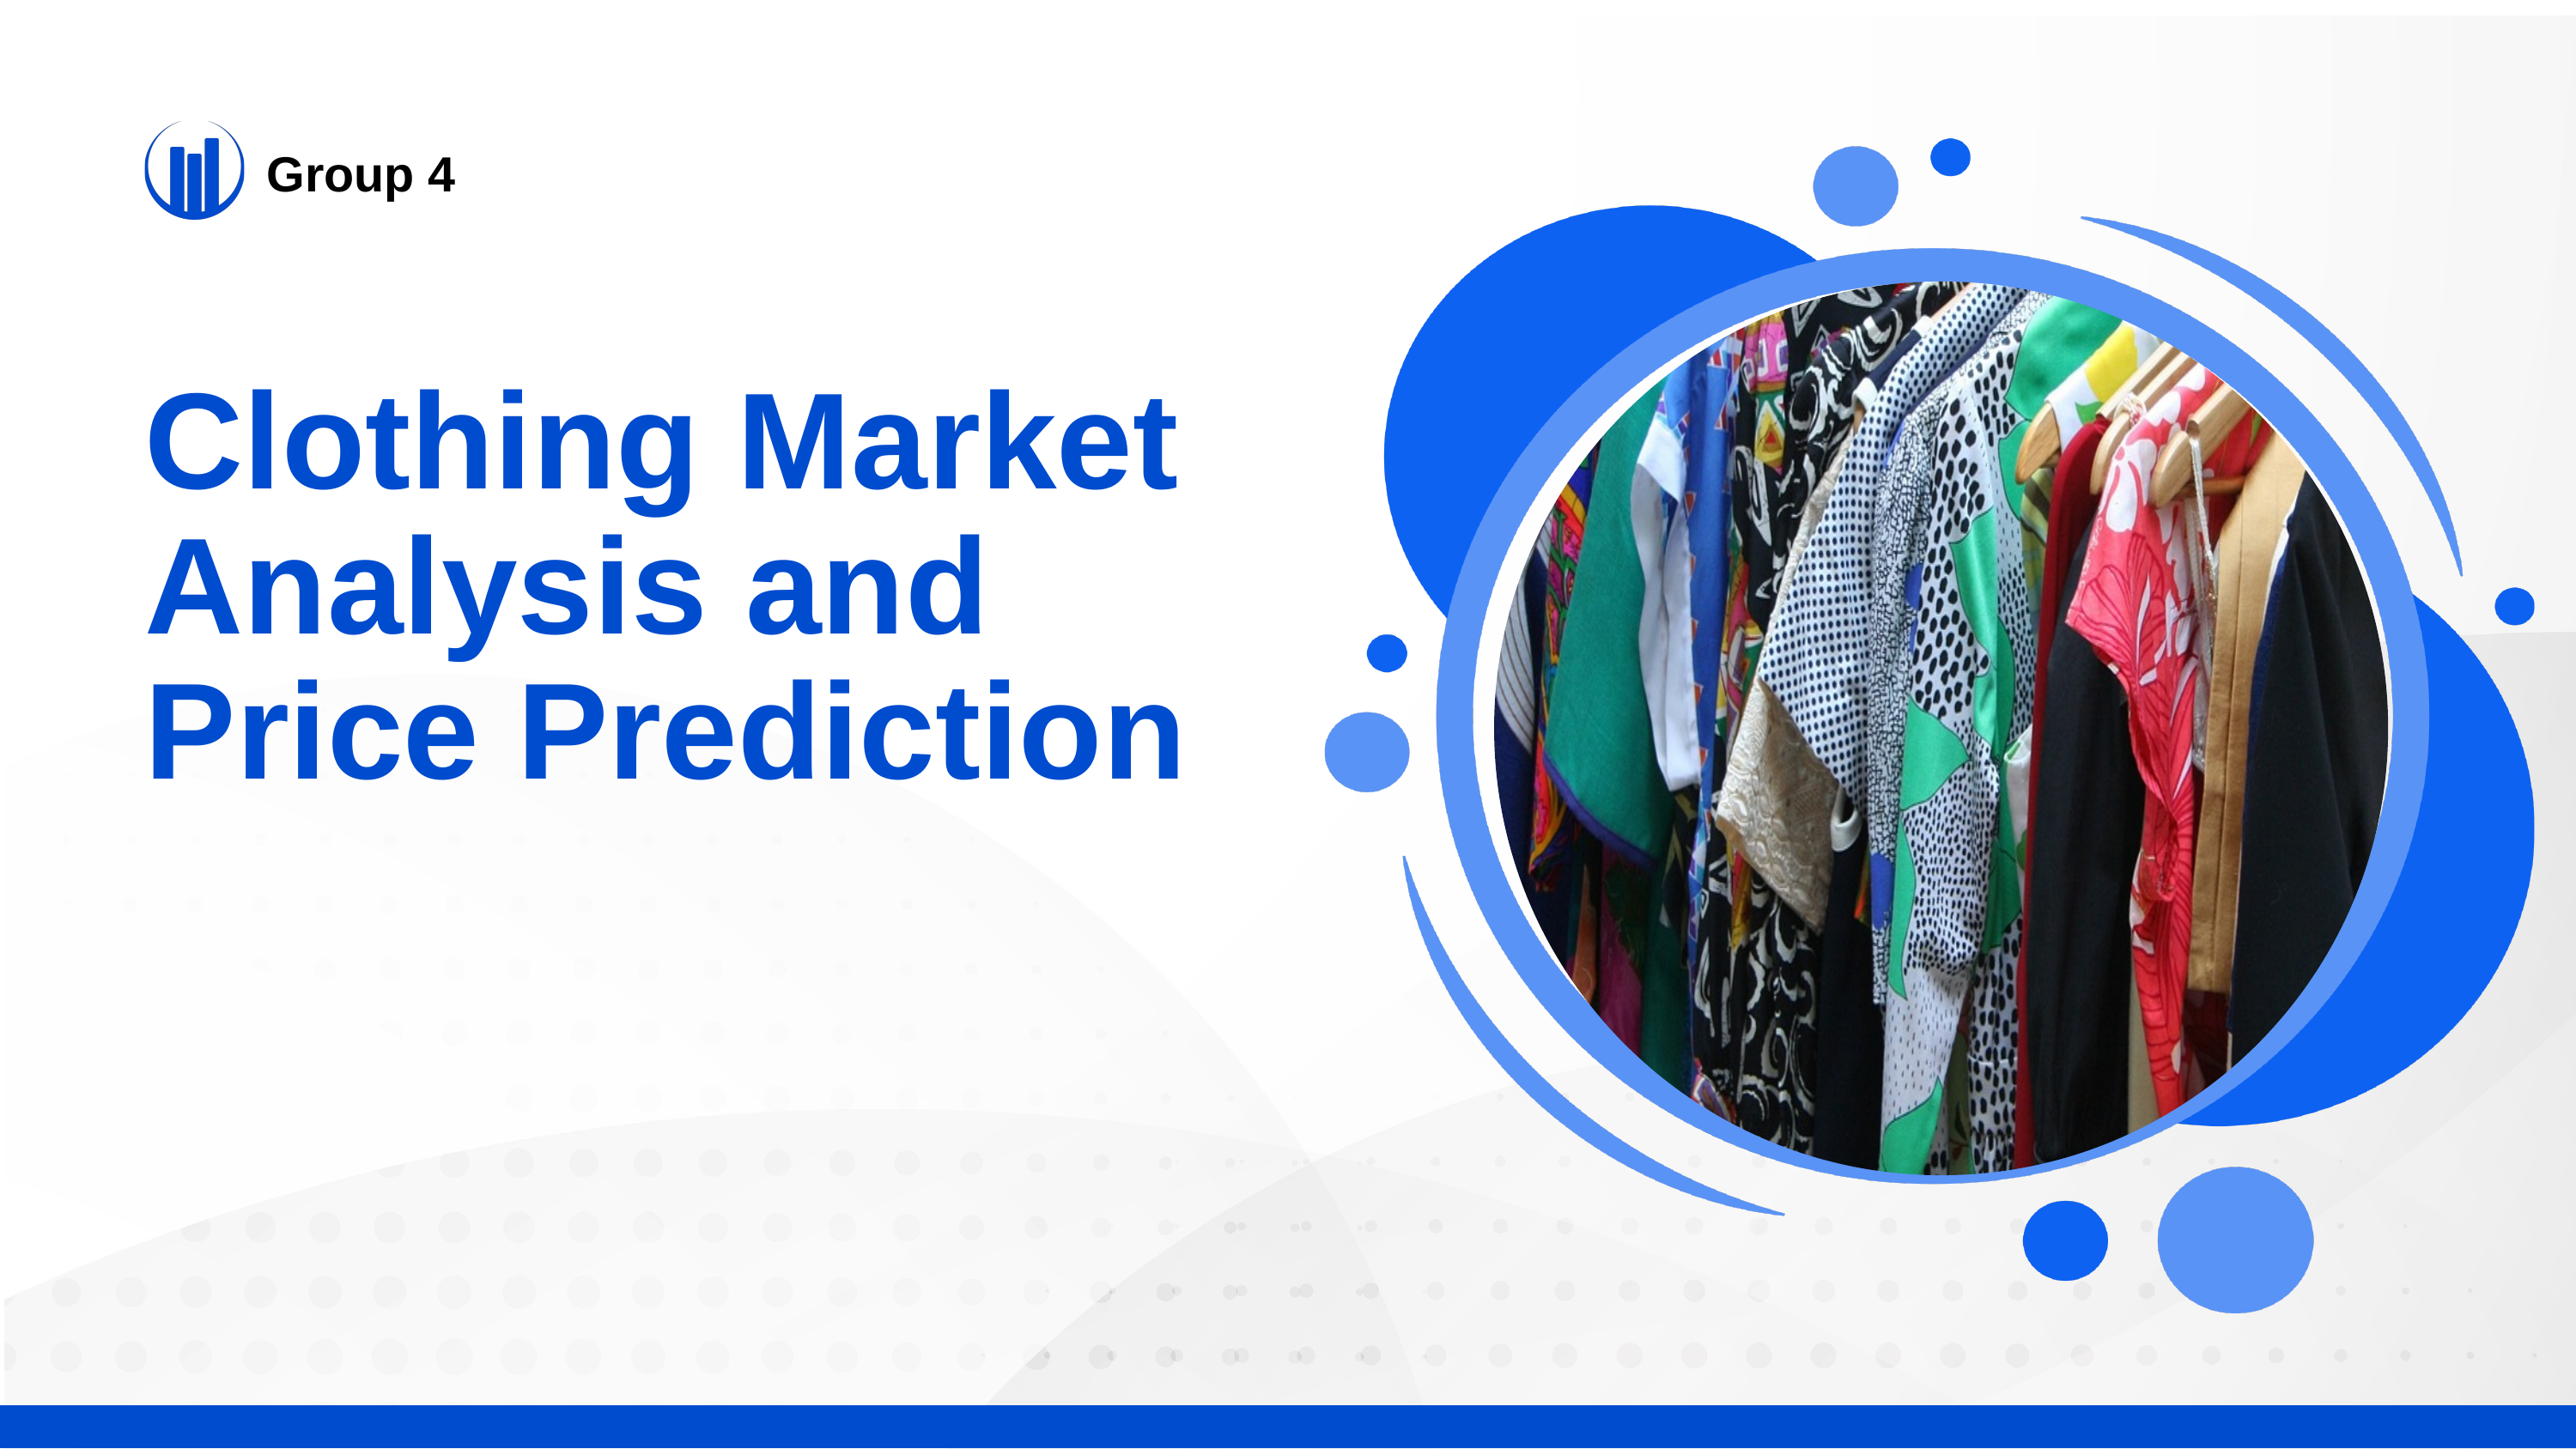

Group 4

Clothing Market Analysis and Price Prediction